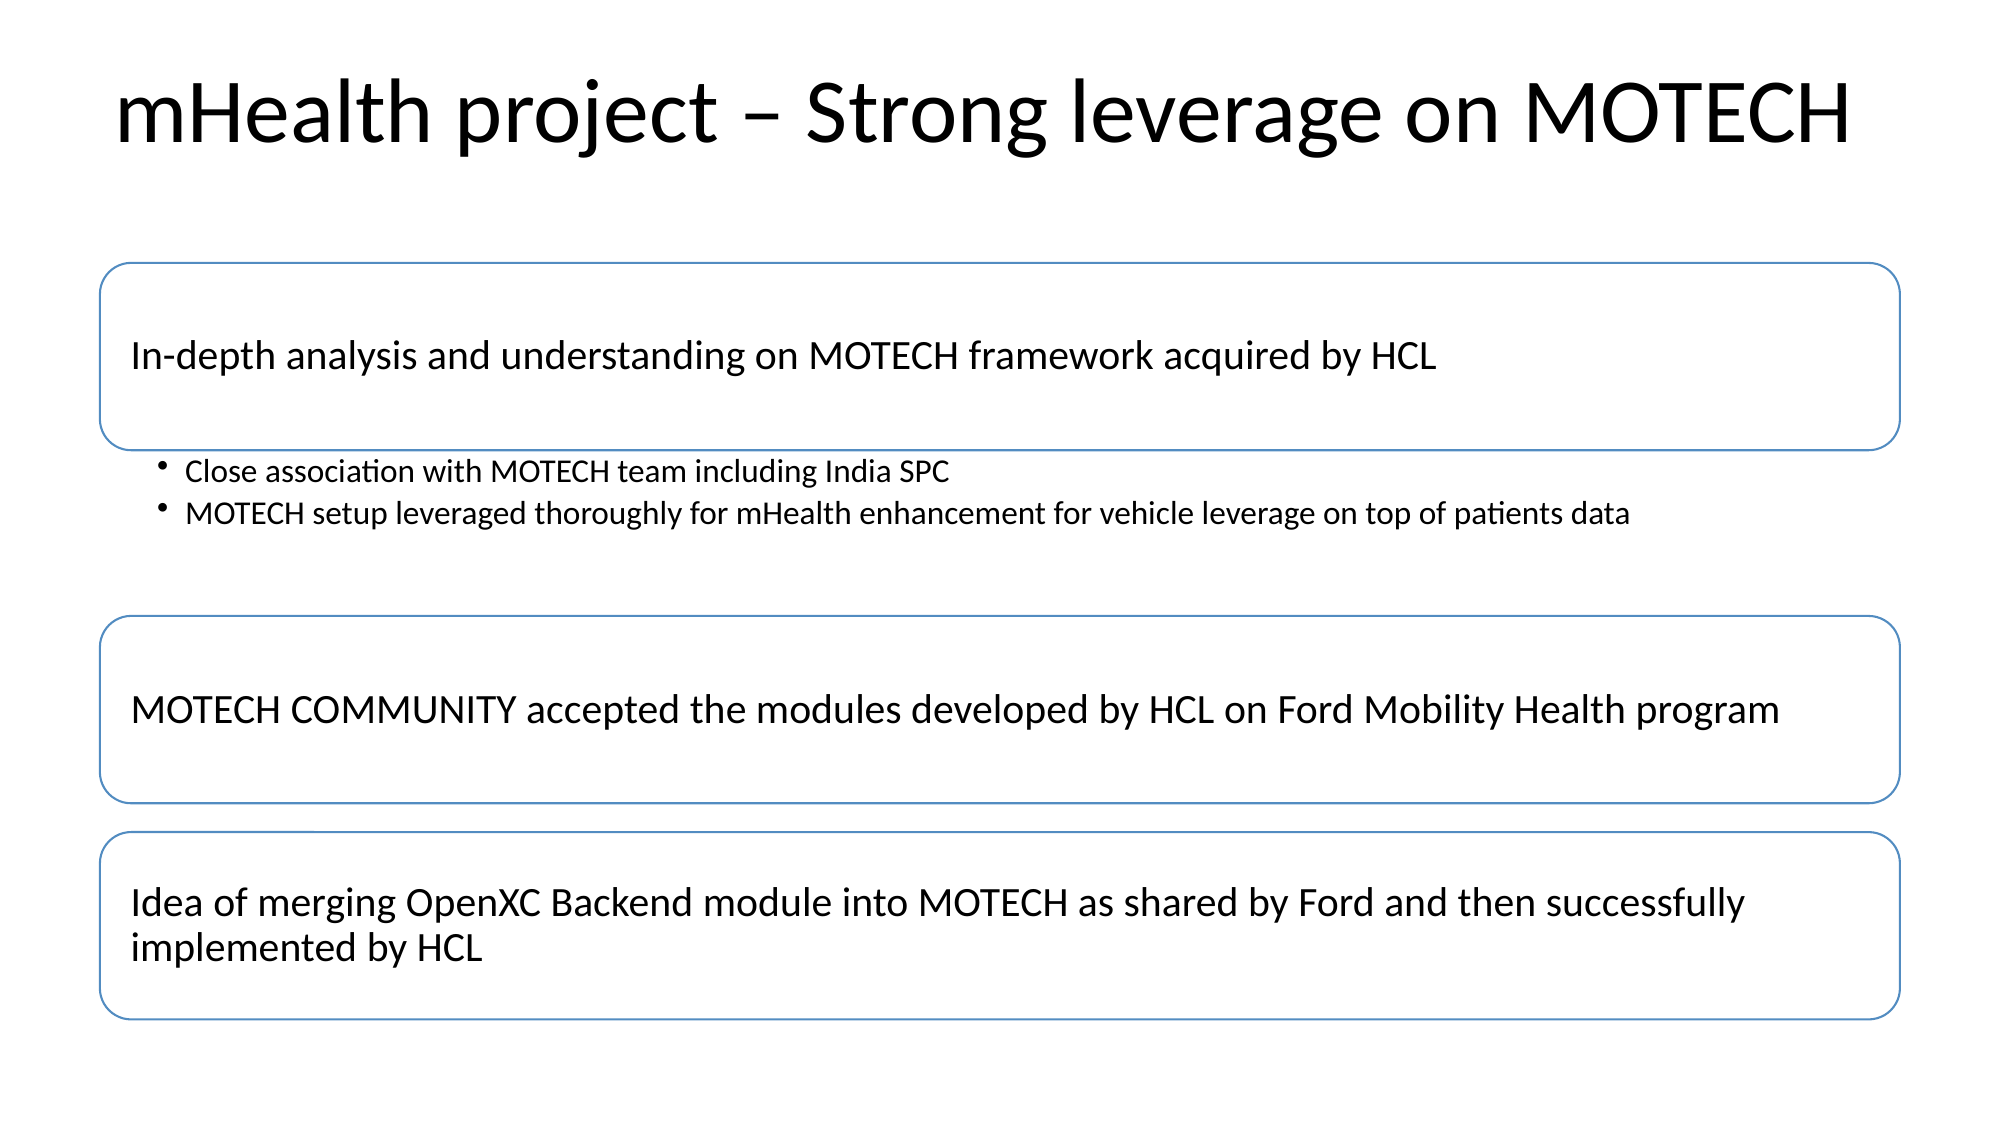

# mHealth project – Strong leverage on MOTECH
In-depth analysis and understanding on MOTECH framework acquired by HCL
Close association with MOTECH team including India SPC
MOTECH setup leveraged thoroughly for mHealth enhancement for vehicle leverage on top of patients data
MOTECH COMMUNITY accepted the modules developed by HCL on Ford Mobility Health program
Idea of merging OpenXC Backend module into MOTECH as shared by Ford and then successfully implemented by HCL